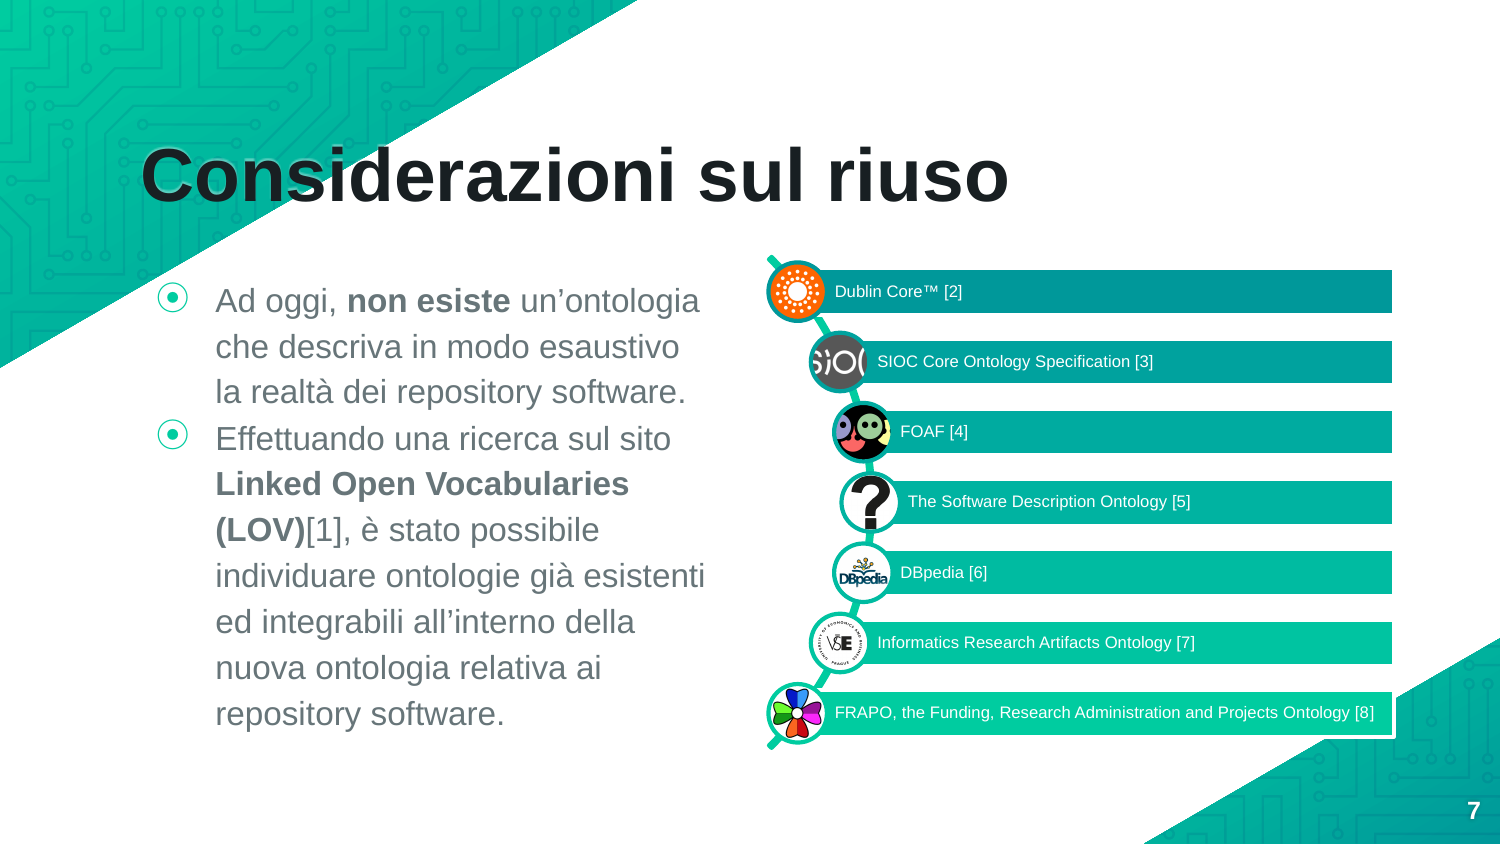

# Considerazioni sul riuso
Dublin Core™ [2]
SIOC Core Ontology Specification [3]
FOAF [4]
The Software Description Ontology [5]
DBpedia [6]
Informatics Research Artifacts Ontology [7]
FRAPO, the Funding, Research Administration and Projects Ontology [8]
Ad oggi, non esiste un’ontologia che descriva in modo esaustivo la realtà dei repository software.
Effettuando una ricerca sul sito Linked Open Vocabularies (LOV)[1], è stato possibile individuare ontologie già esistenti ed integrabili all’interno della nuova ontologia relativa ai repository software.
7